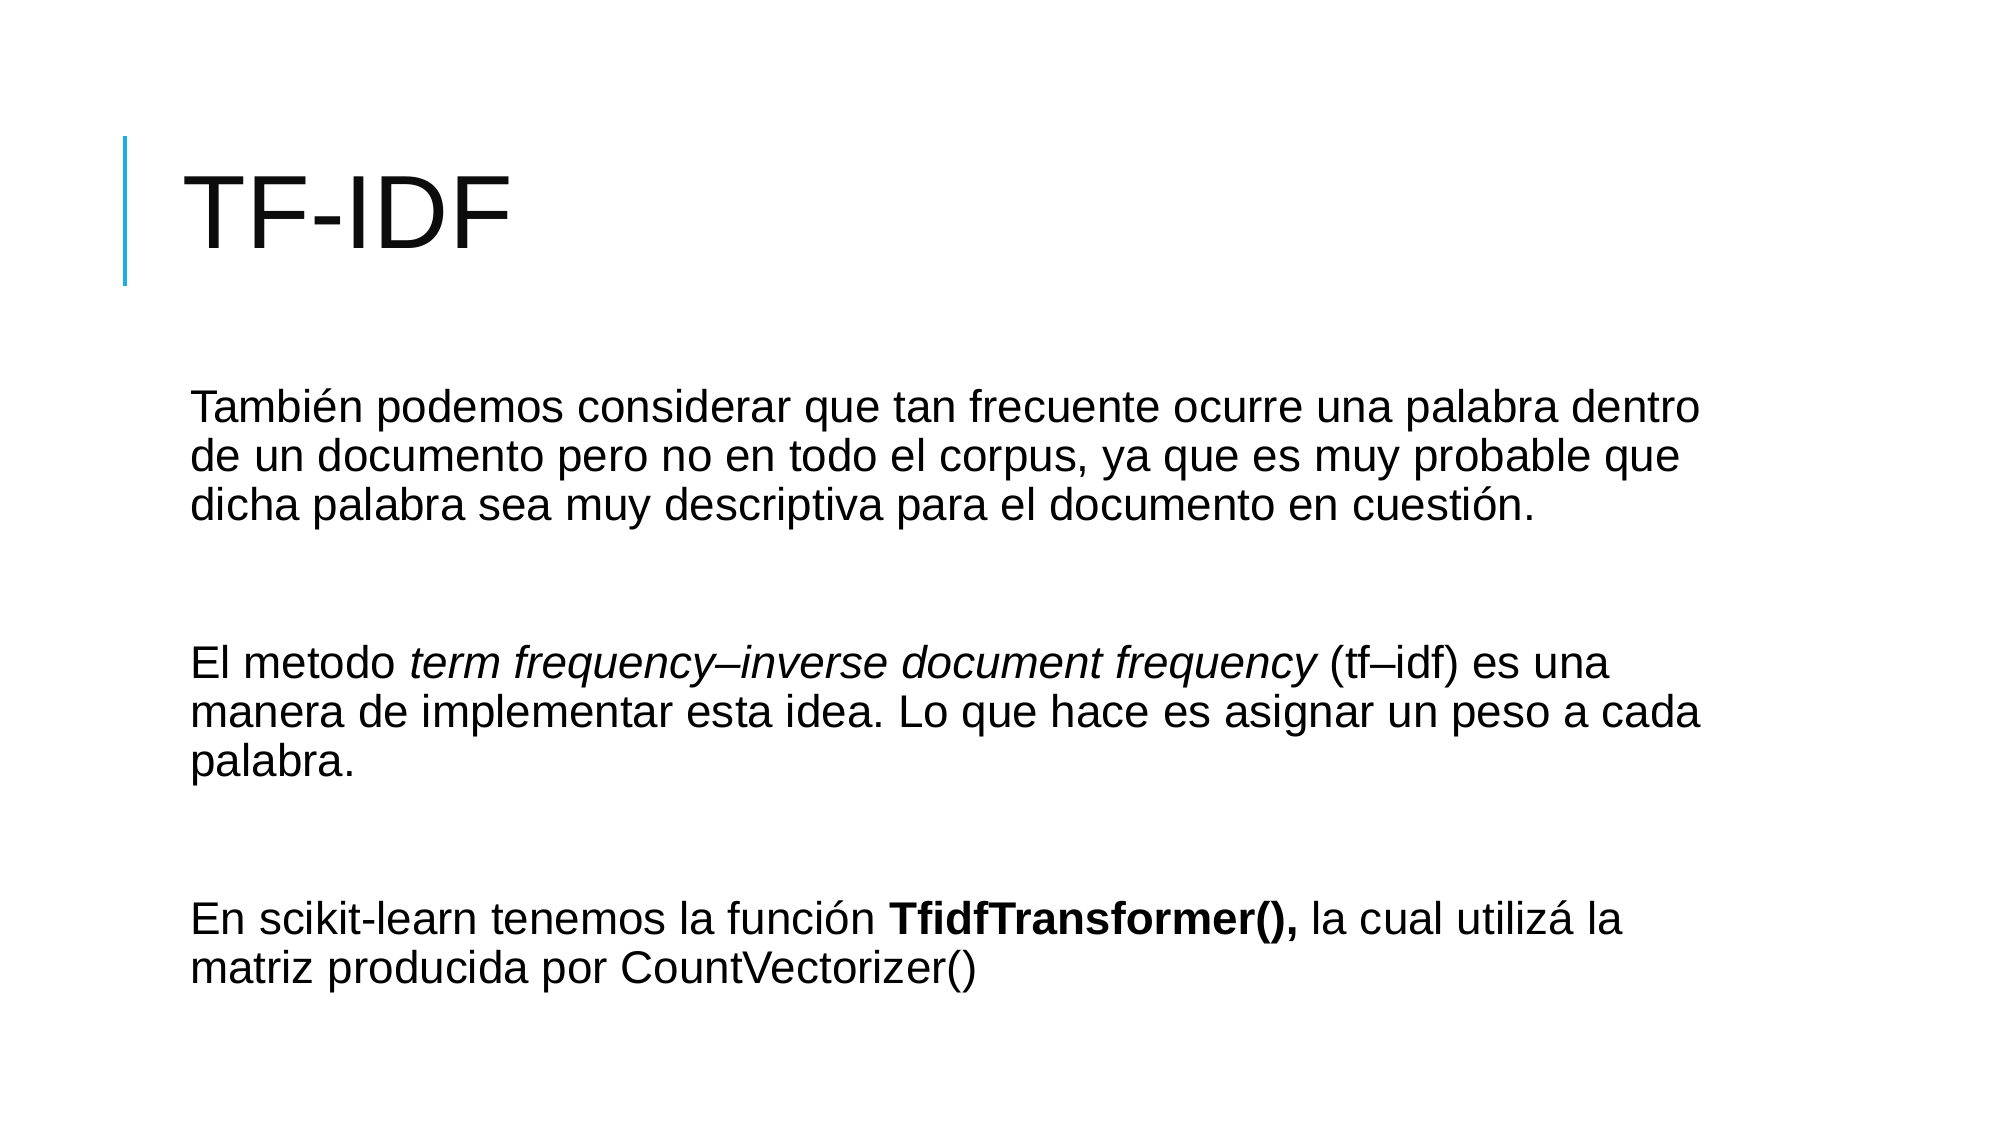

# TF-IDF
También podemos considerar que tan frecuente ocurre una palabra dentro de un documento pero no en todo el corpus, ya que es muy probable que dicha palabra sea muy descriptiva para el documento en cuestión.

El metodo term frequency–inverse document frequency (tf–idf) es una manera de implementar esta idea. Lo que hace es asignar un peso a cada palabra.

En scikit-learn tenemos la función TfidfTransformer(), la cual utilizá la matriz producida por CountVectorizer()